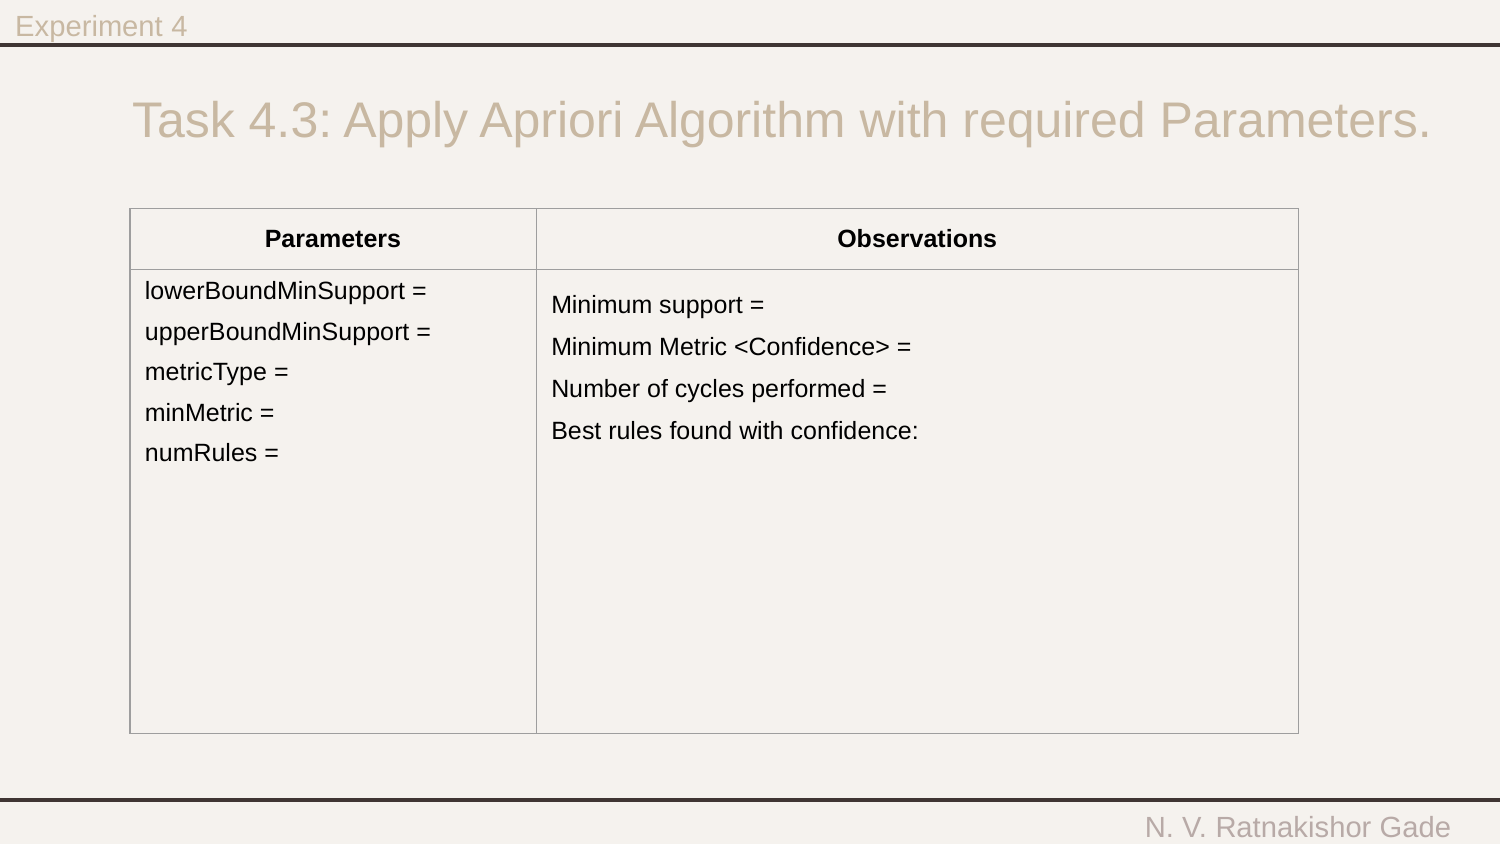

Experiment 4
# Task 4.3: Apply Apriori Algorithm with required Parameters.
| Parameters | Observations |
| --- | --- |
| lowerBoundMinSupport = upperBoundMinSupport = metricType = minMetric = numRules = | Minimum support = Minimum Metric <Confidence> = Number of cycles performed = Best rules found with confidence: |